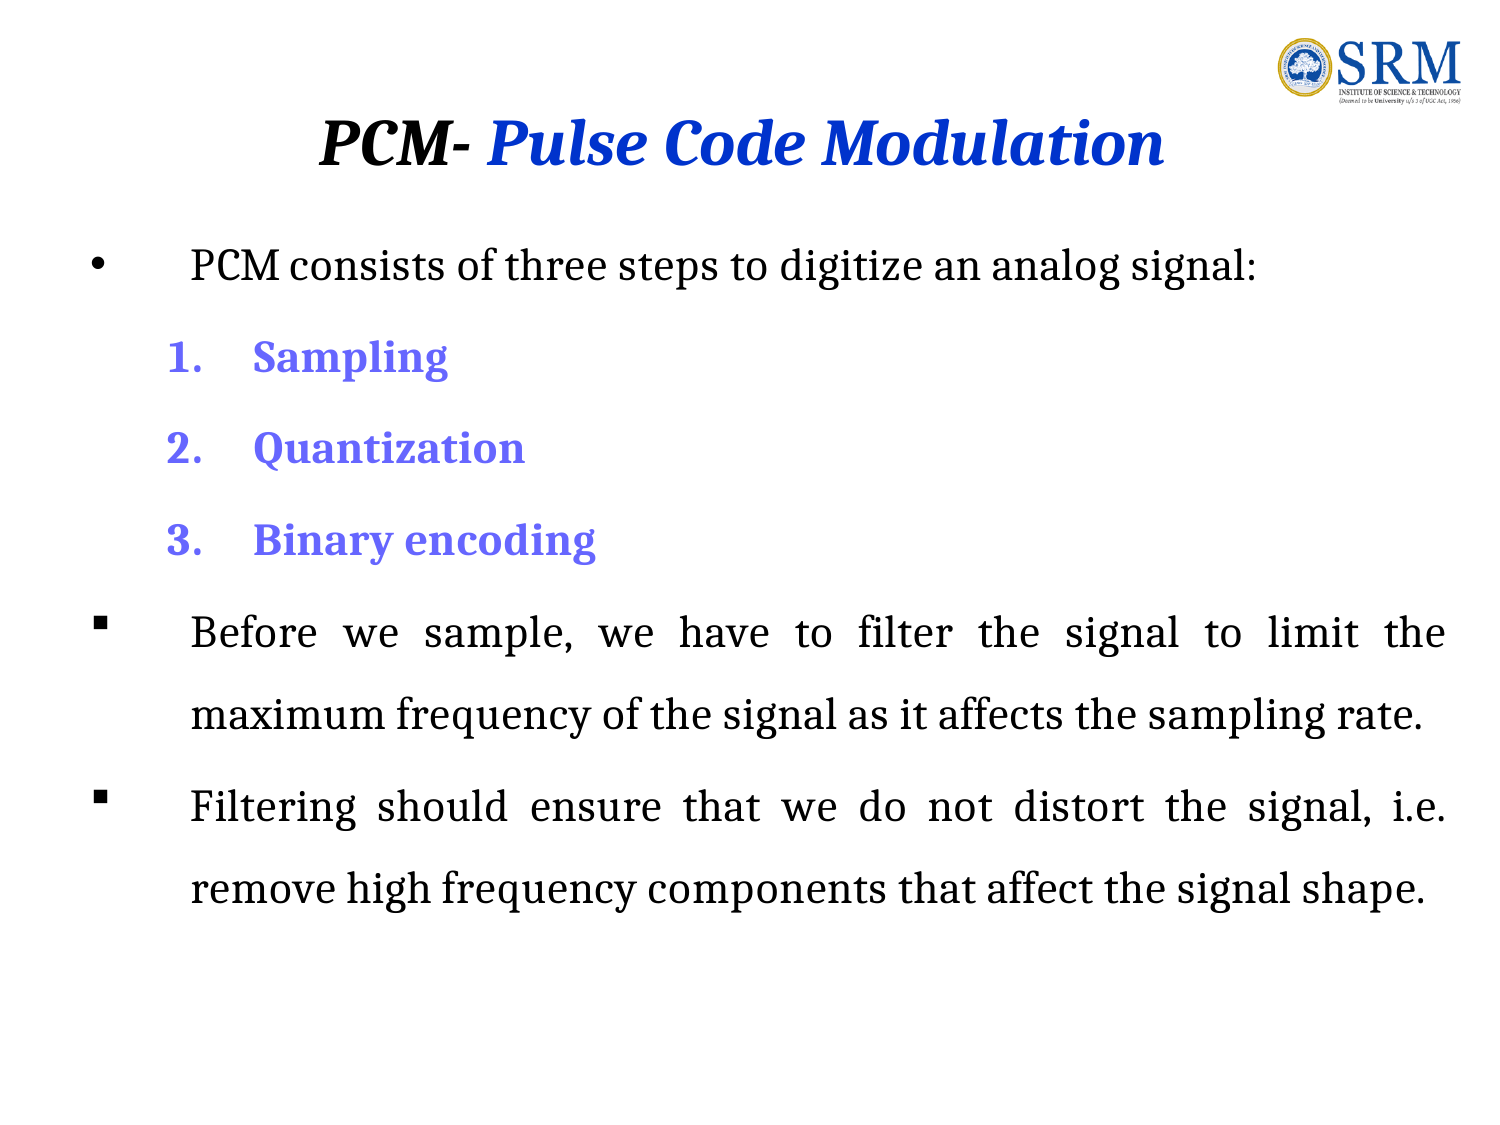

# PCM- Pulse Code Modulation
PCM consists of three steps to digitize an analog signal:
Sampling
Quantization
Binary encoding
Before we sample, we have to filter the signal to limit the maximum frequency of the signal as it affects the sampling rate.
Filtering should ensure that we do not distort the signal, i.e. remove high frequency components that affect the signal shape.